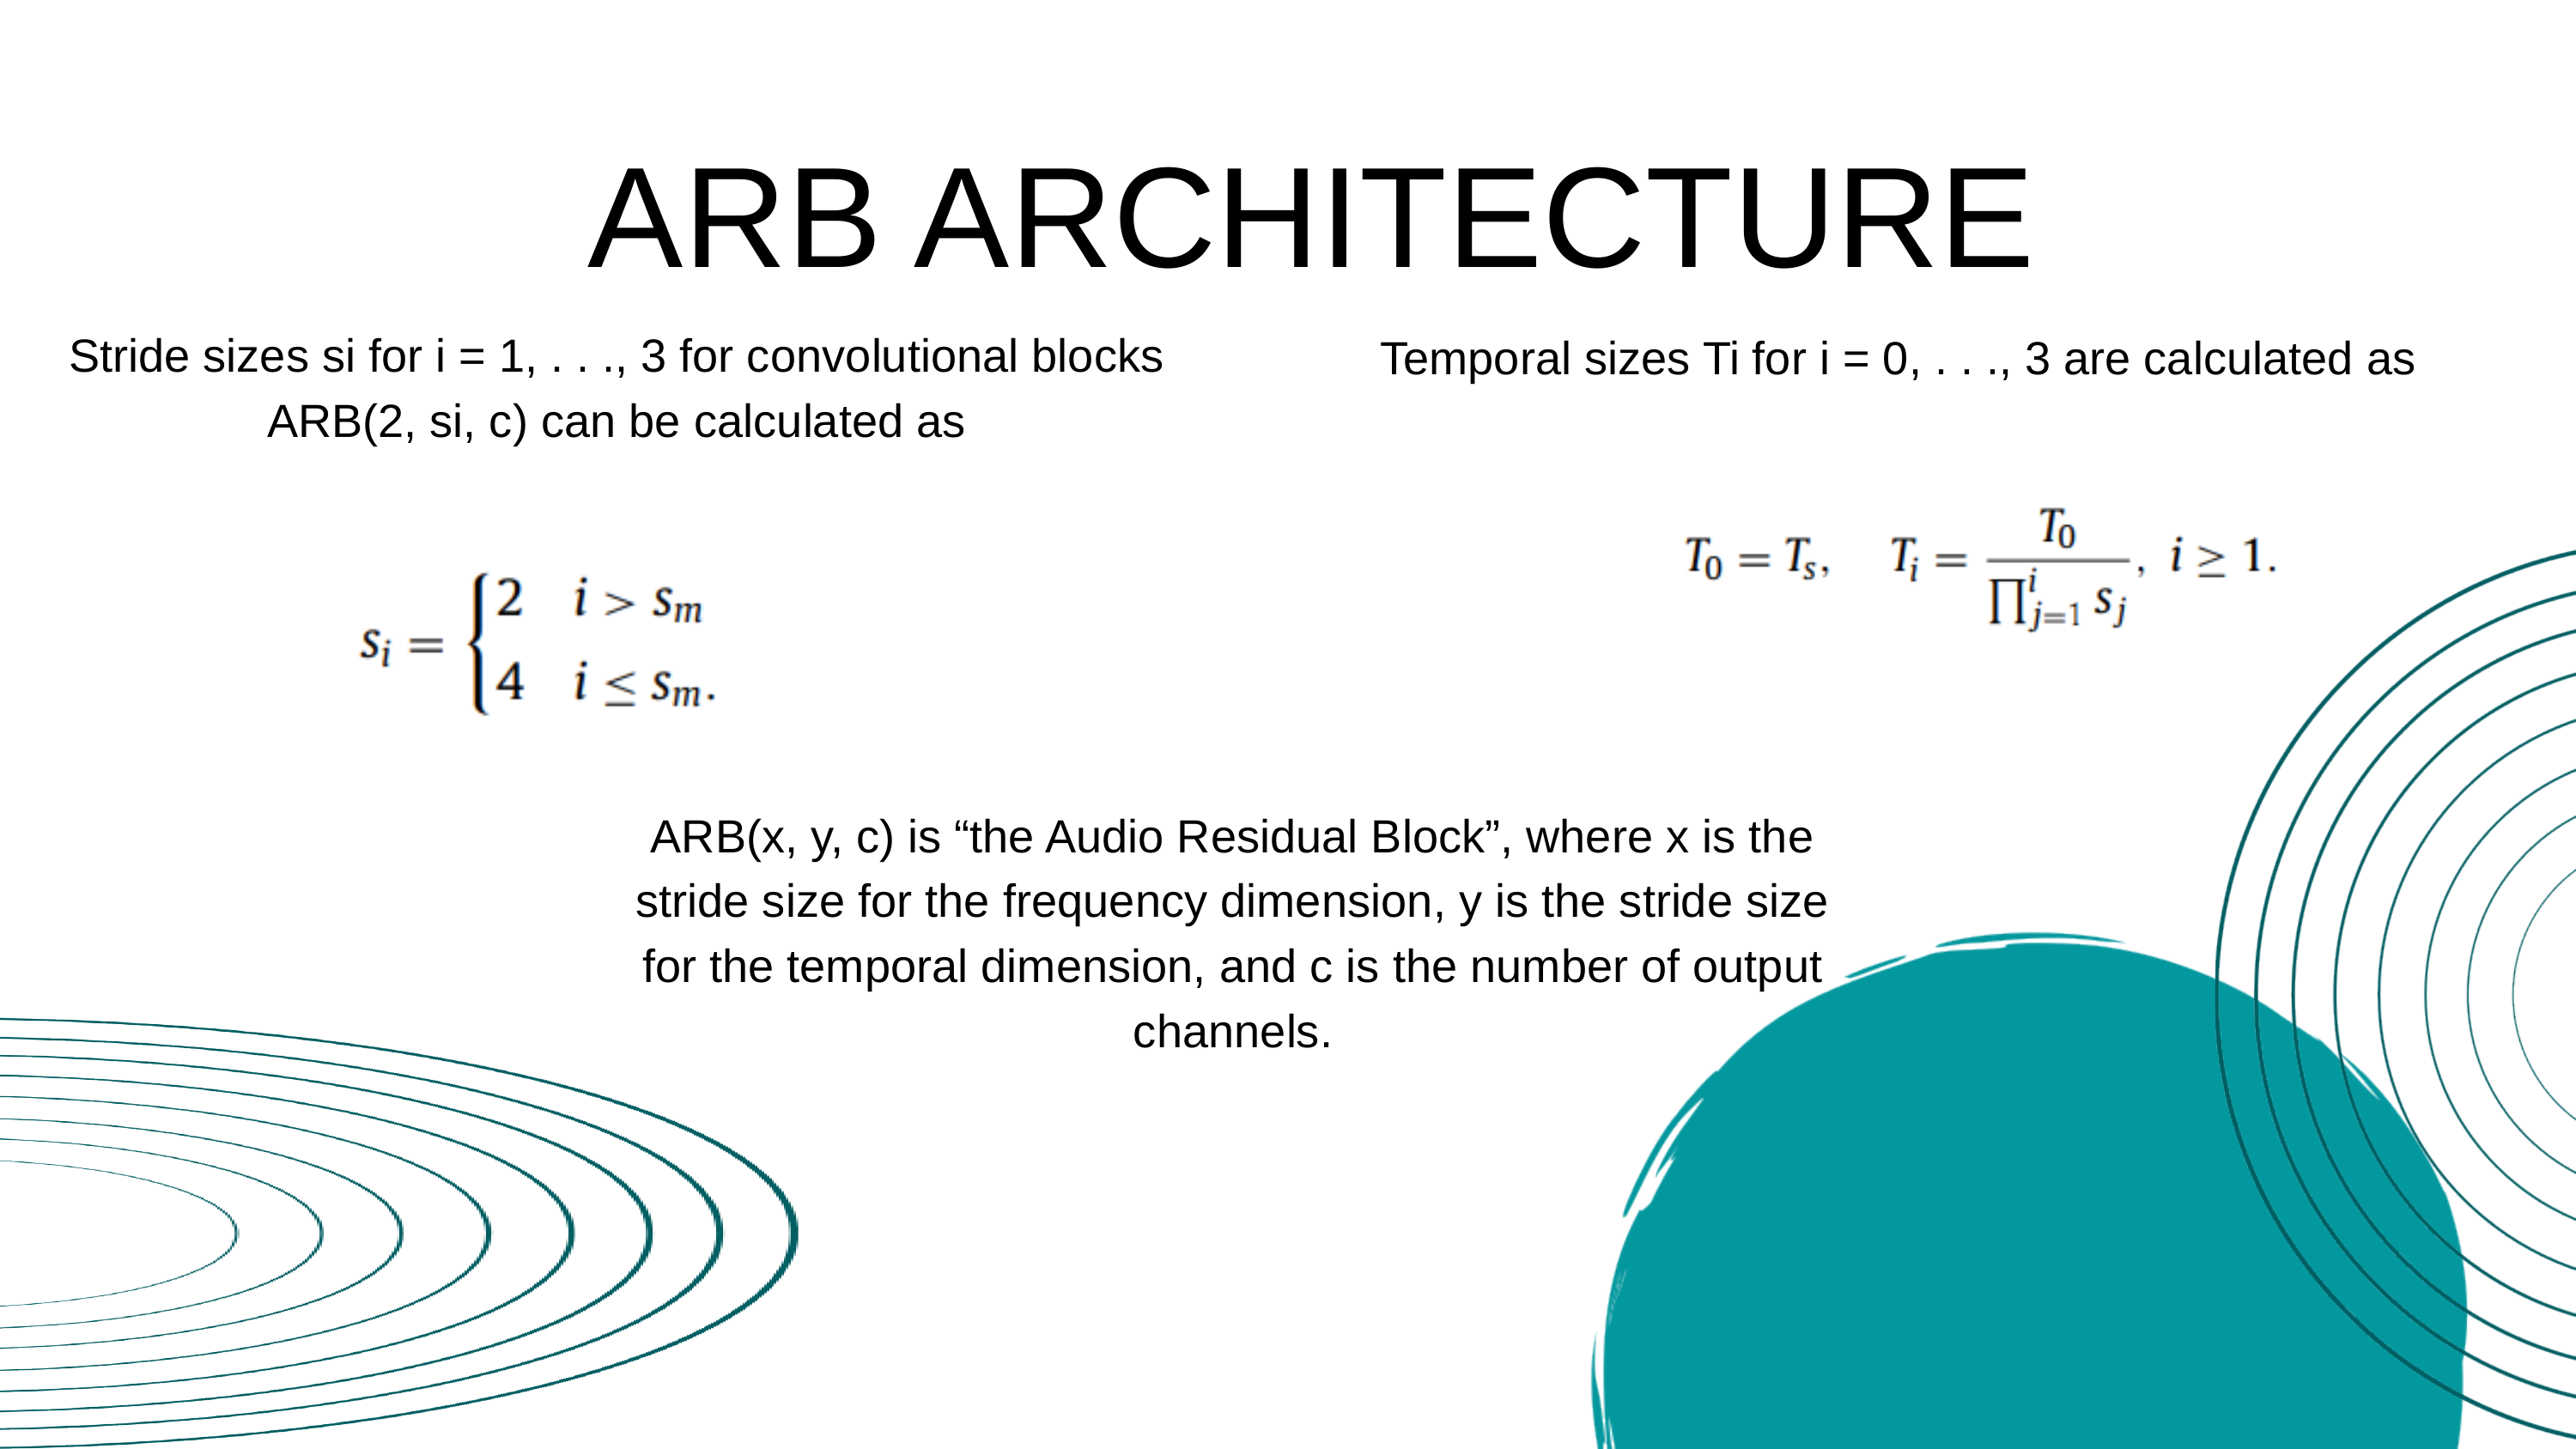

ARB ARCHITECTURE
Stride sizes si for i = 1, . . ., 3 for convolutional blocks ARB(2, si, c) can be calculated as
Temporal sizes Ti for i = 0, . . ., 3 are calculated as

ARB(x, y, c) is “the Audio Residual Block”, where x is the stride size for the frequency dimension, y is the stride size for the temporal dimension, and c is the number of output channels.